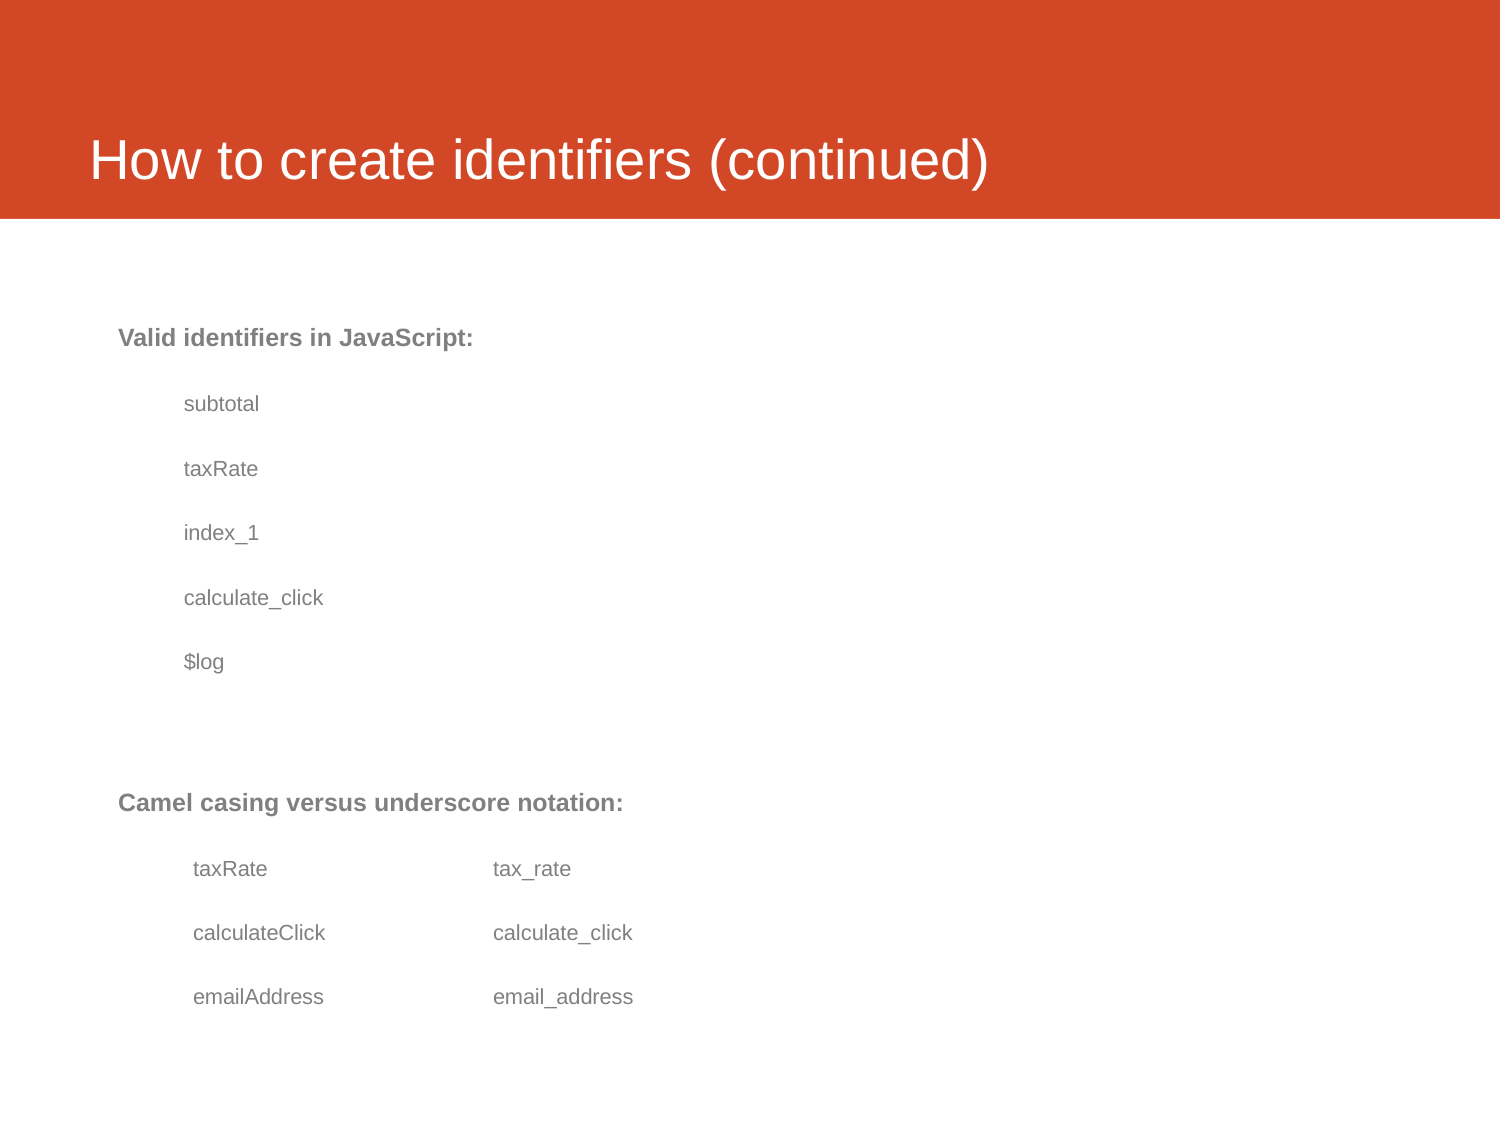

# How to create identifiers (continued)
Valid identifiers in JavaScript:
subtotal
taxRate
index_1
calculate_click
$log

Camel casing versus underscore notation:
taxRate		tax_rate
calculateClick		calculate_click
emailAddress		email_address